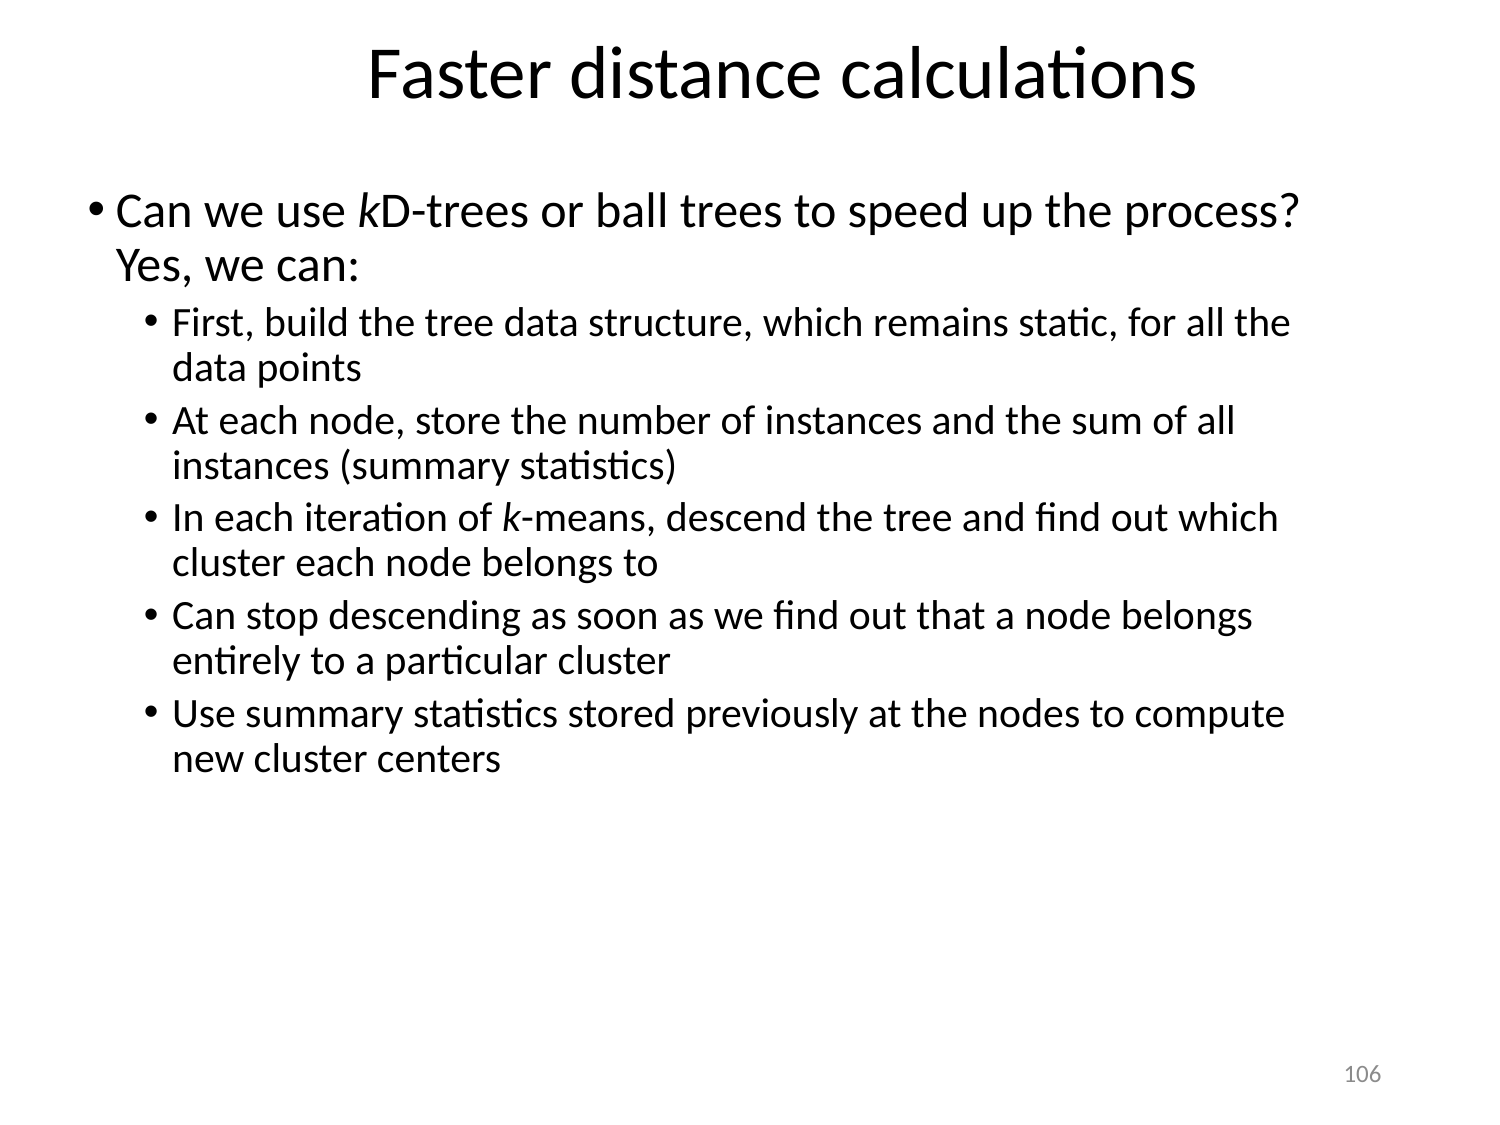

Faster distance calculations
Can we use kD-trees or ball trees to speed up the process? Yes, we can:
First, build the tree data structure, which remains static, for all the data points
At each node, store the number of instances and the sum of all instances (summary statistics)
In each iteration of k-means, descend the tree and find out which cluster each node belongs to
Can stop descending as soon as we find out that a node belongs entirely to a particular cluster
Use summary statistics stored previously at the nodes to compute new cluster centers
106